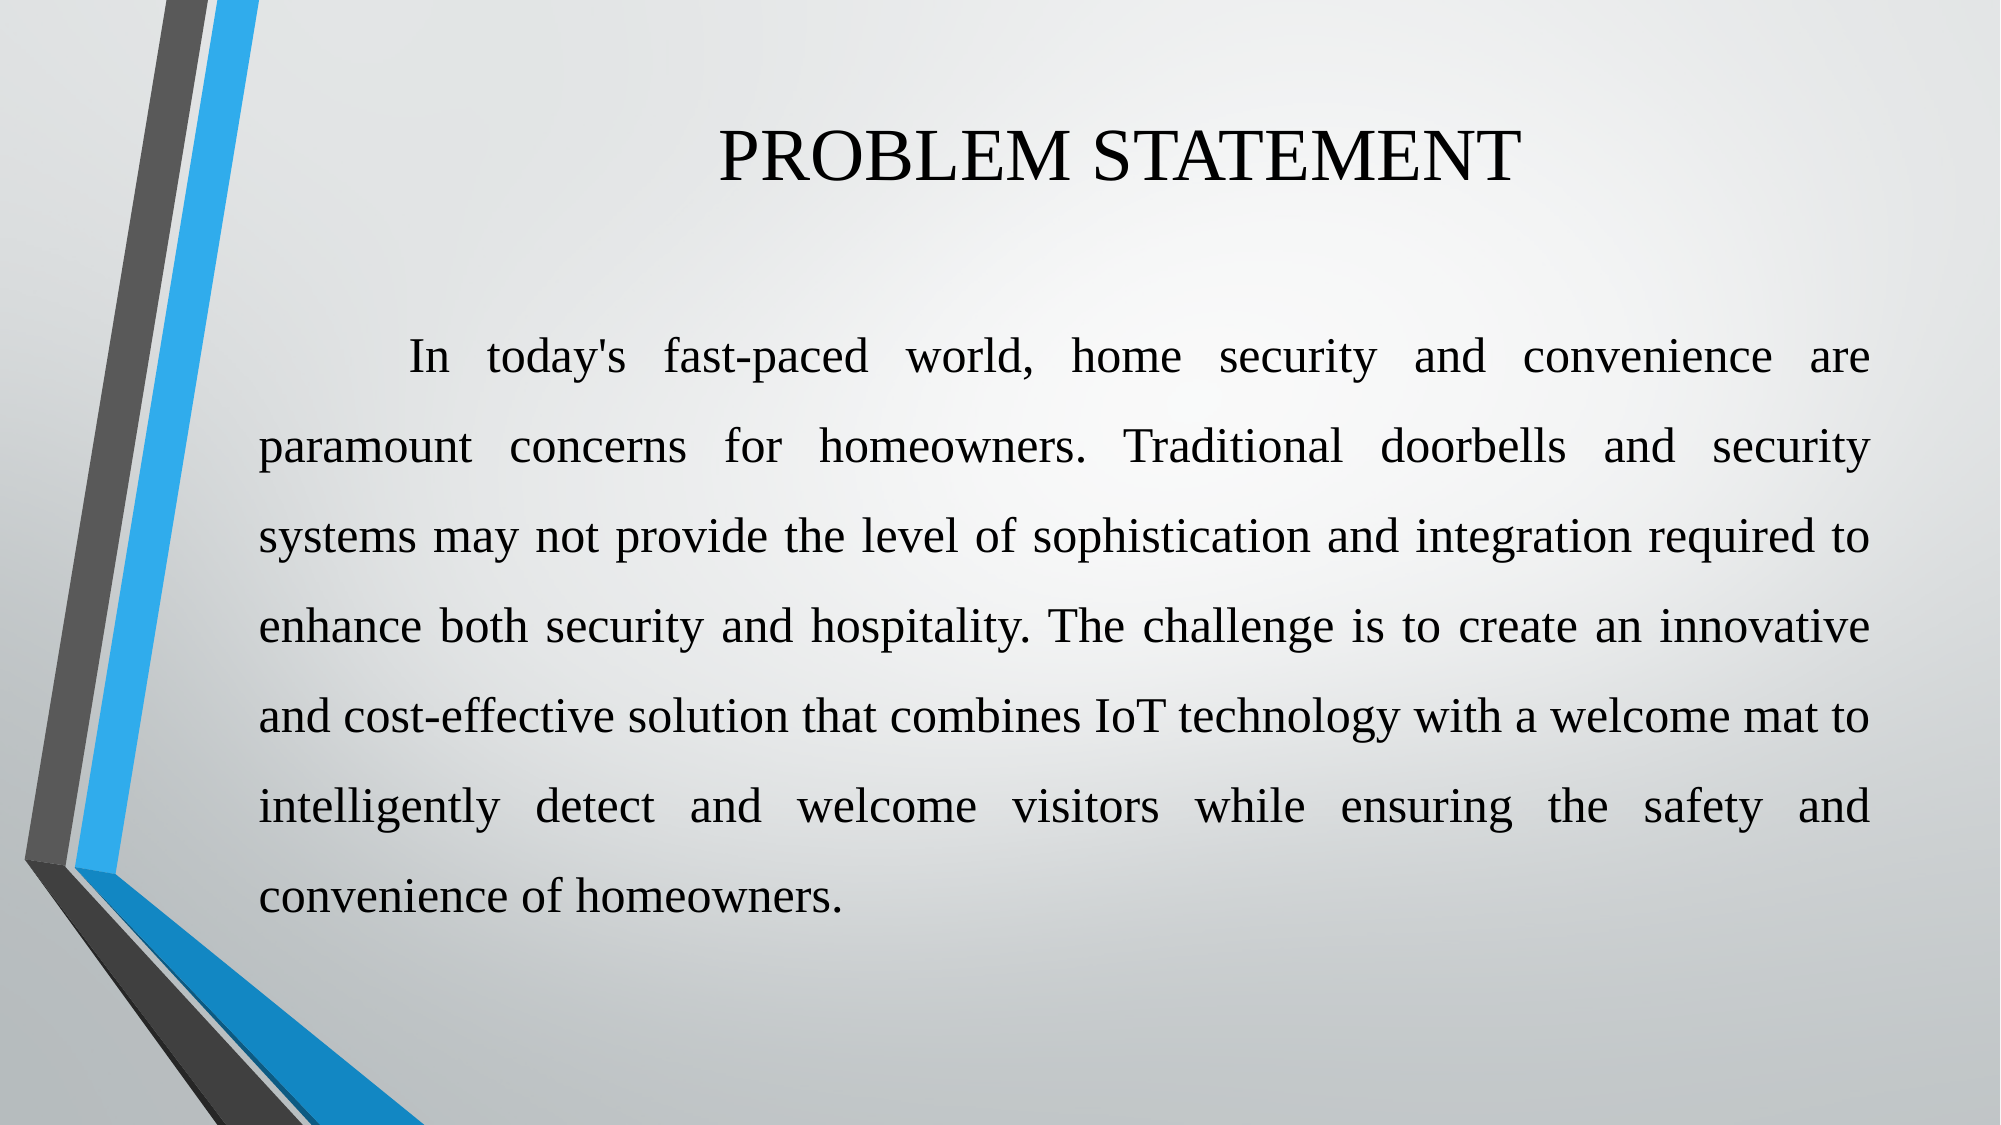

# PROBLEM STATEMENT
	In today's fast-paced world, home security and convenience are paramount concerns for homeowners. Traditional doorbells and security systems may not provide the level of sophistication and integration required to enhance both security and hospitality. The challenge is to create an innovative and cost-effective solution that combines IoT technology with a welcome mat to intelligently detect and welcome visitors while ensuring the safety and convenience of homeowners.